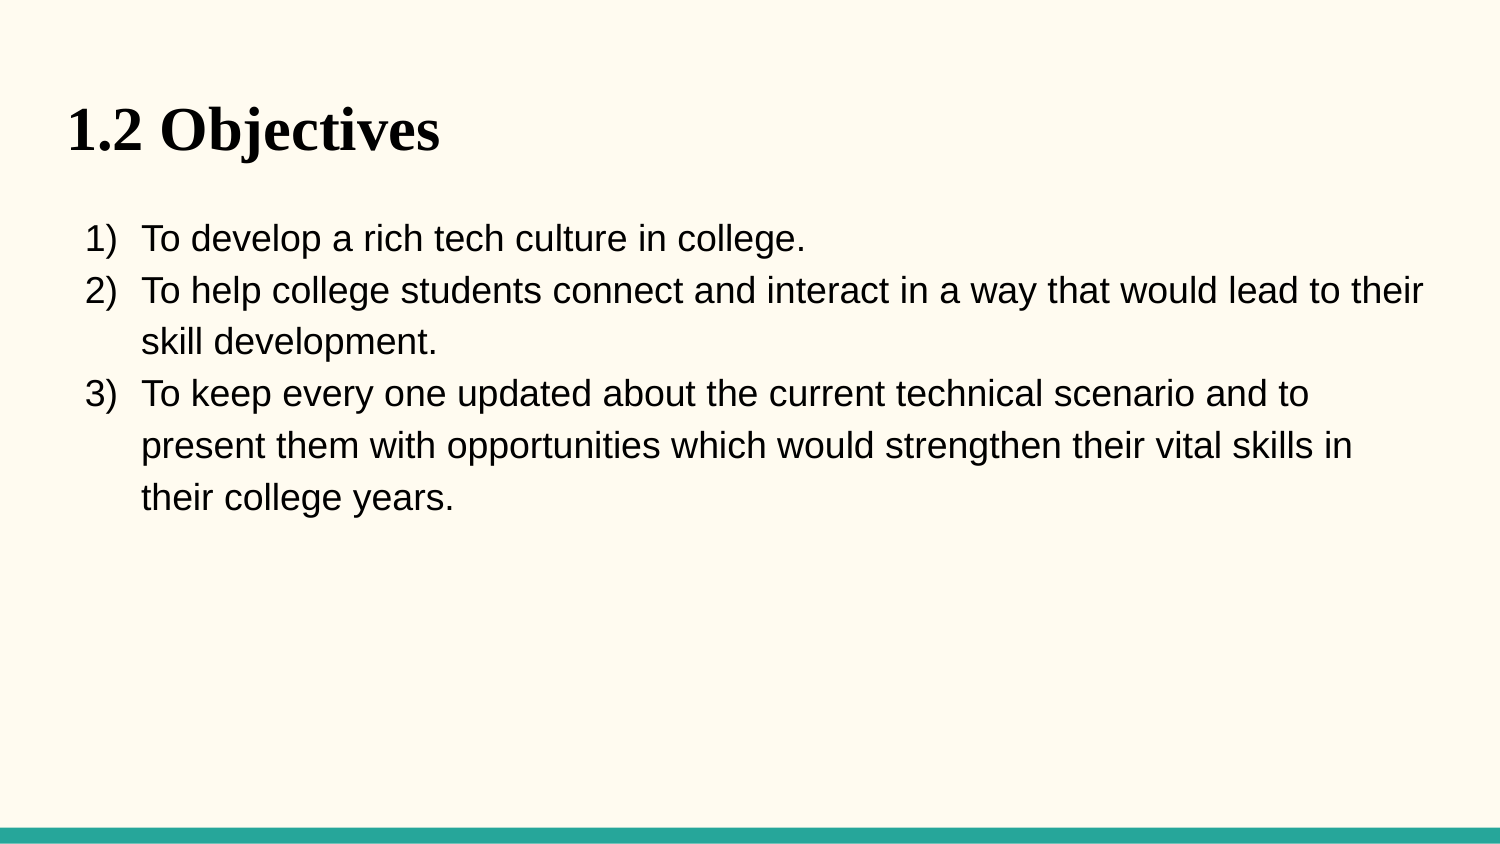

# 1.2 Objectives
To develop a rich tech culture in college.
To help college students connect and interact in a way that would lead to their skill development.
To keep every one updated about the current technical scenario and to present them with opportunities which would strengthen their vital skills in their college years.